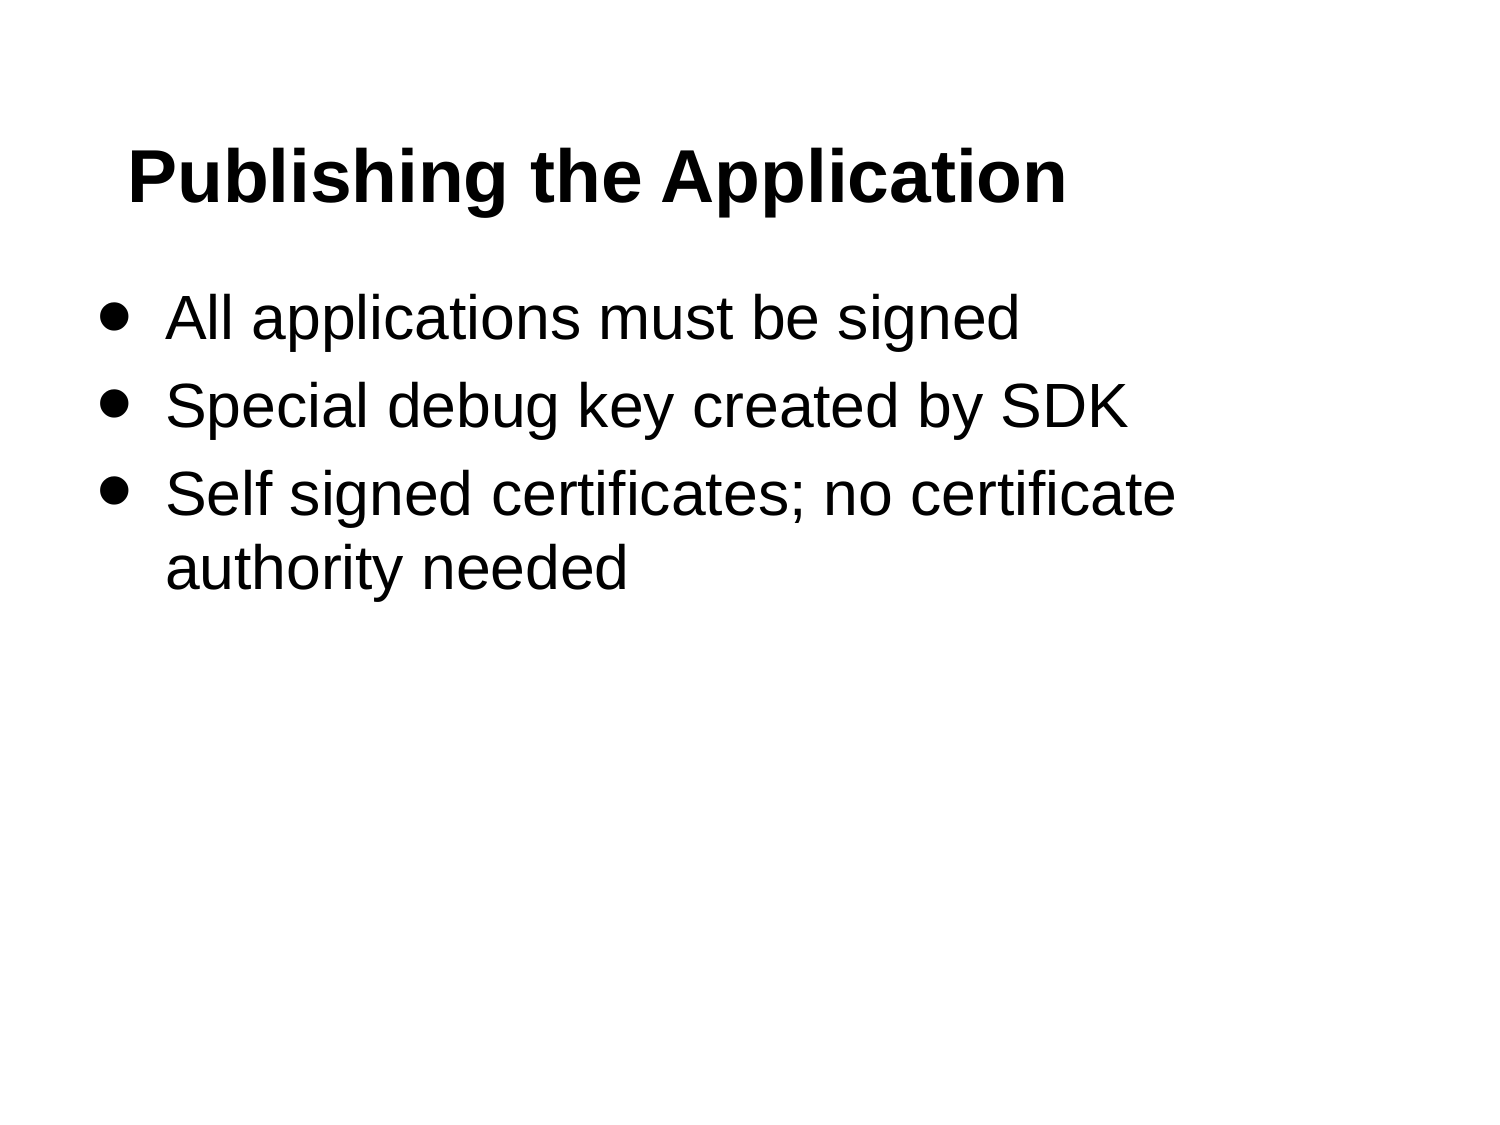

# Publishing the Application
All applications must be signed
Special debug key created by SDK
Self signed certificates; no certificate authority needed